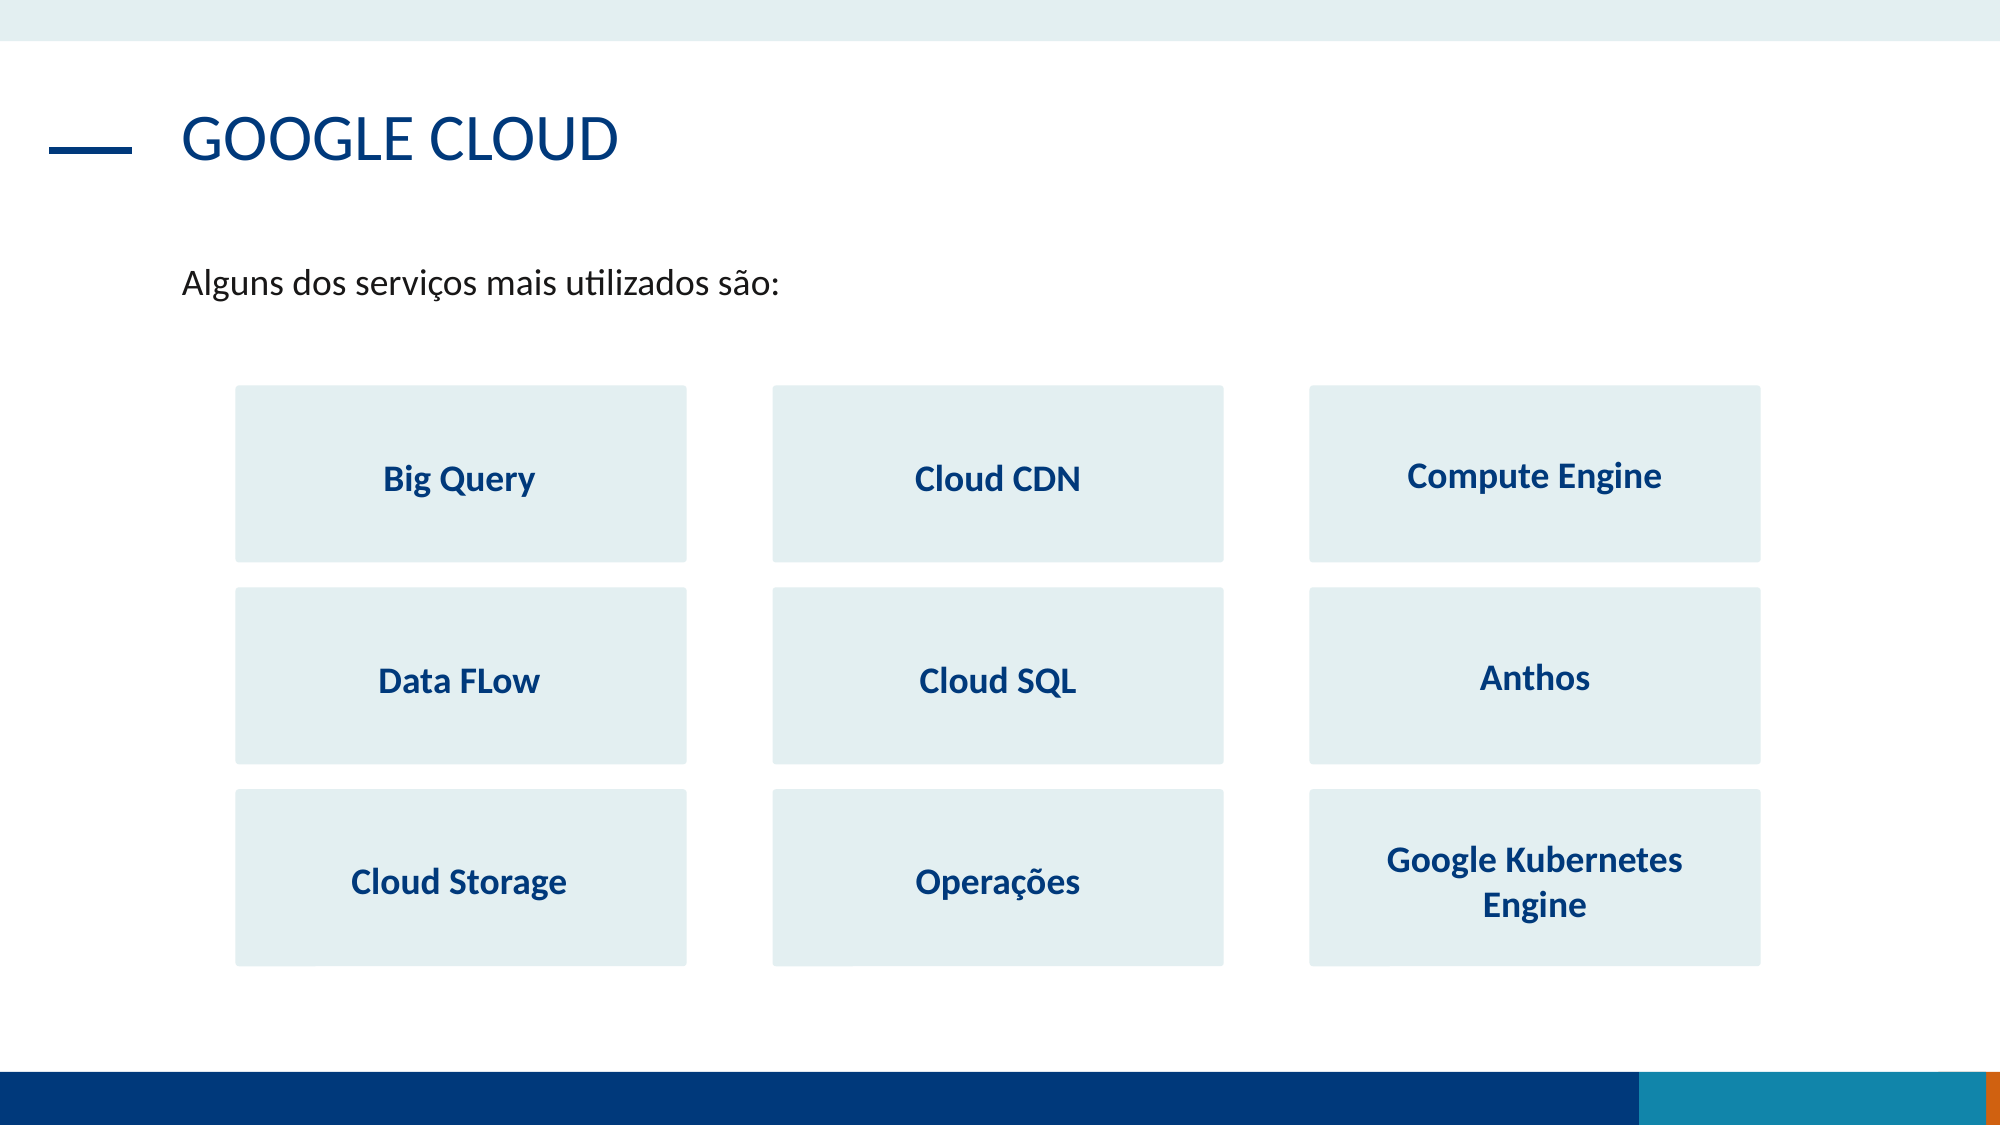

GOOGLE CLOUD
Alguns dos serviços mais utilizados são:

Cloud CDN

Compute Engine

Big Query

Cloud SQL

Anthos

Data FLow

Operações

Google Kubernetes Engine

Cloud Storage